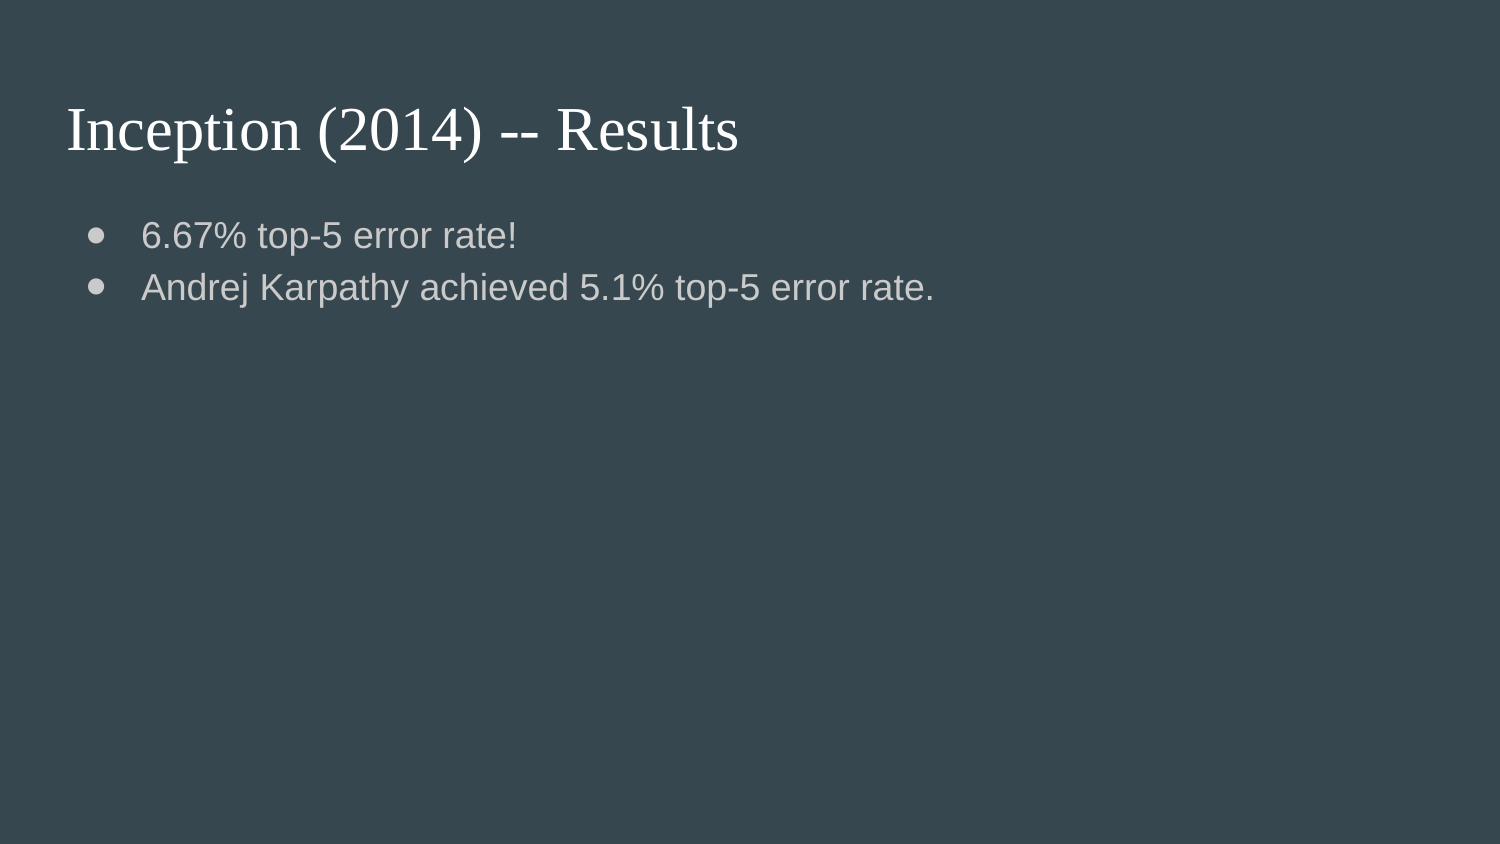

# Inception (2014) -- Results
6.67% top-5 error rate!
Andrej Karpathy achieved 5.1% top-5 error rate.